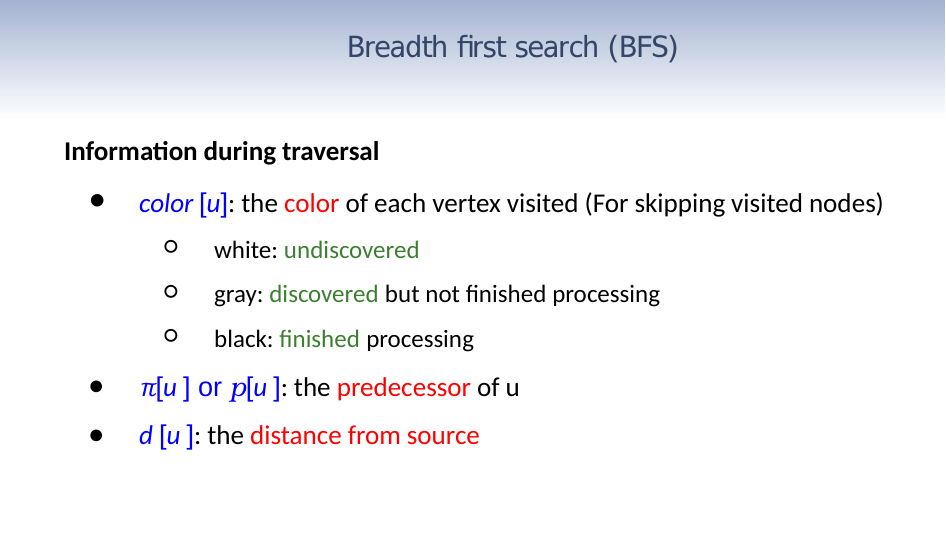

Breadth first search (BFS)
Information during traversal
color [u]: the color of each vertex visited (For skipping visited nodes)
white: undiscovered
gray: discovered but not finished processing
black: finished processing
π[u ] or p[u ]: the predecessor of u
d [u ]: the distance from source